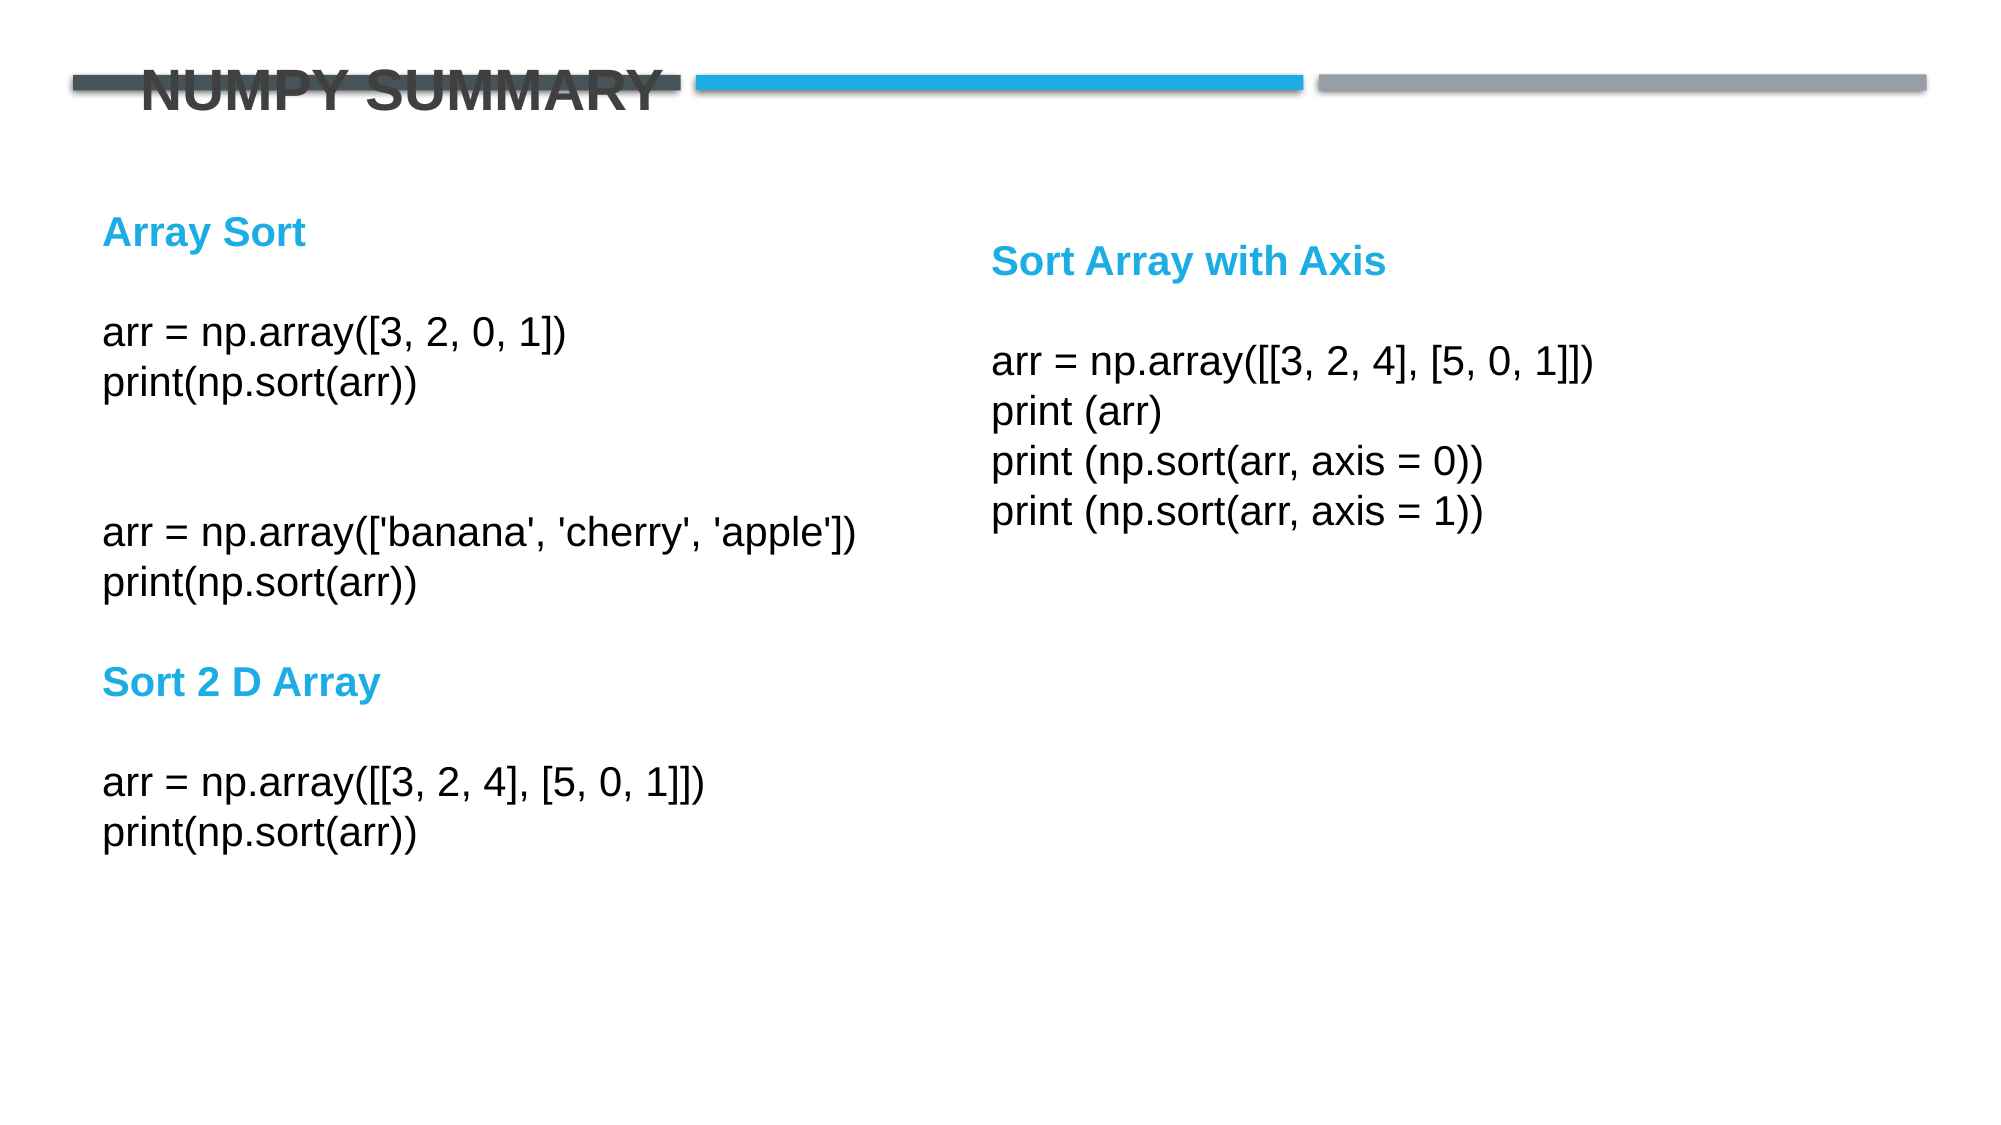

# Numpy Summary
Array Sort

arr = np.array([3, 2, 0, 1])
print(np.sort(arr))

arr = np.array(['banana', 'cherry', 'apple'])
print(np.sort(arr))

Sort 2 D Array

arr = np.array([[3, 2, 4], [5, 0, 1]])
print(np.sort(arr))

Sort Array with Axis

arr = np.array([[3, 2, 4], [5, 0, 1]])
print (arr)
print (np.sort(arr, axis = 0))
print (np.sort(arr, axis = 1))